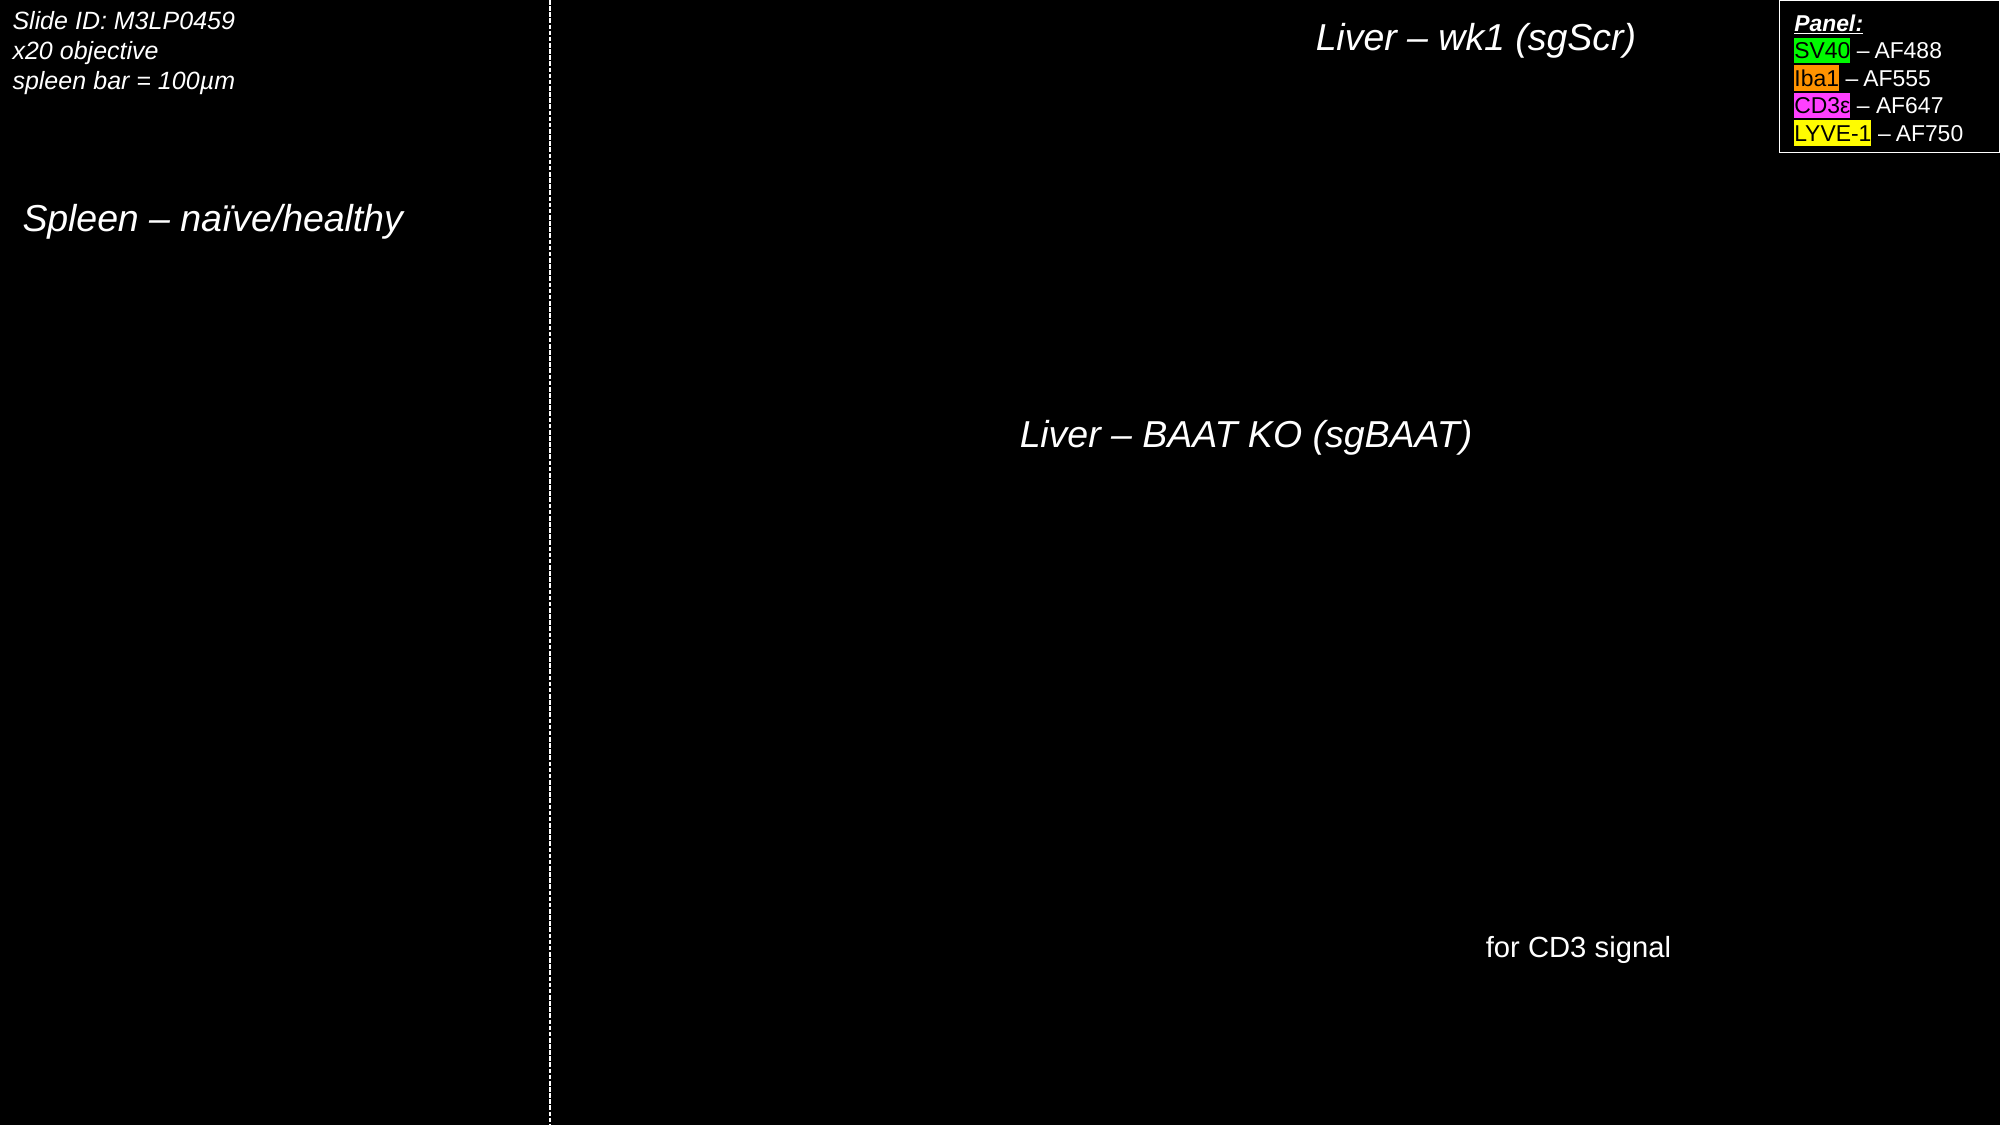

Notes:
[…]
SV40 Iba1 CD3ε LYVE-1
Panel:
SV40 – AF488
Iba1 – AF555
CD3ε – AF647
LYVE-1 – AF750
Slide ID: M3LP0459
x20 objective
spleen bar = 100µm

Liver – wk1 (sgScr)
Spleen – naïve/healthy
Liver – BAAT KO (sgBAAT)
for CD3 signal